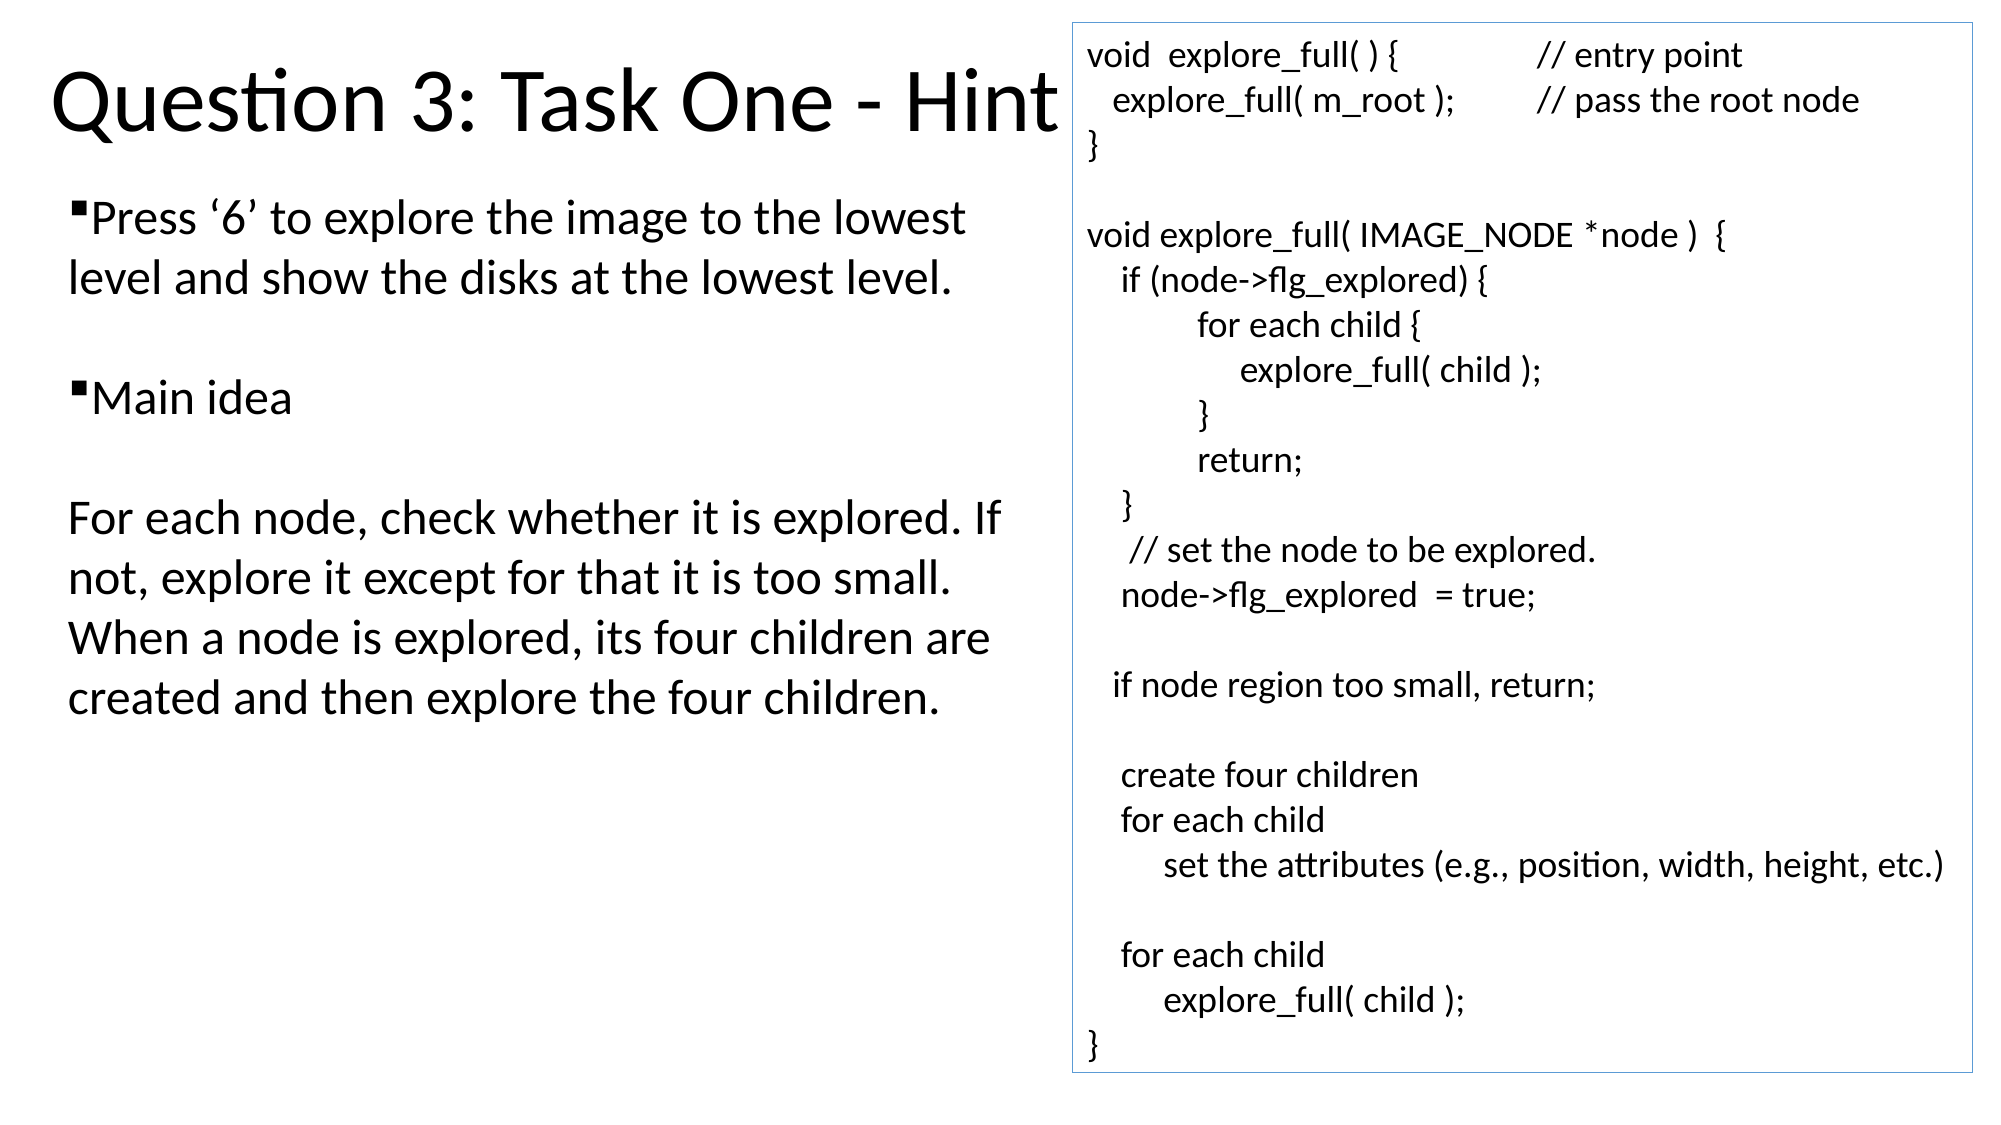

# Question 3: Task One - Hint
void  explore_full( ) { 	// entry point
   explore_full( m_root );	// pass the root node
}

void explore_full( IMAGE_NODE *node )  {
    if (node->flg_explored) {
             for each child {
                  explore_full( child );
             }
             return;
    }
     // set the node to be explored.
    node->flg_explored  = true;

   if node region too small, return;

    create four children
    for each child
         set the attributes (e.g., position, width, height, etc.)

    for each child
         explore_full( child );
}
Press ‘6’ to explore the image to the lowest level and show the disks at the lowest level.

Main idea

For each node, check whether it is explored. If not, explore it except for that it is too small. When a node is explored, its four children are created and then explore the four children.